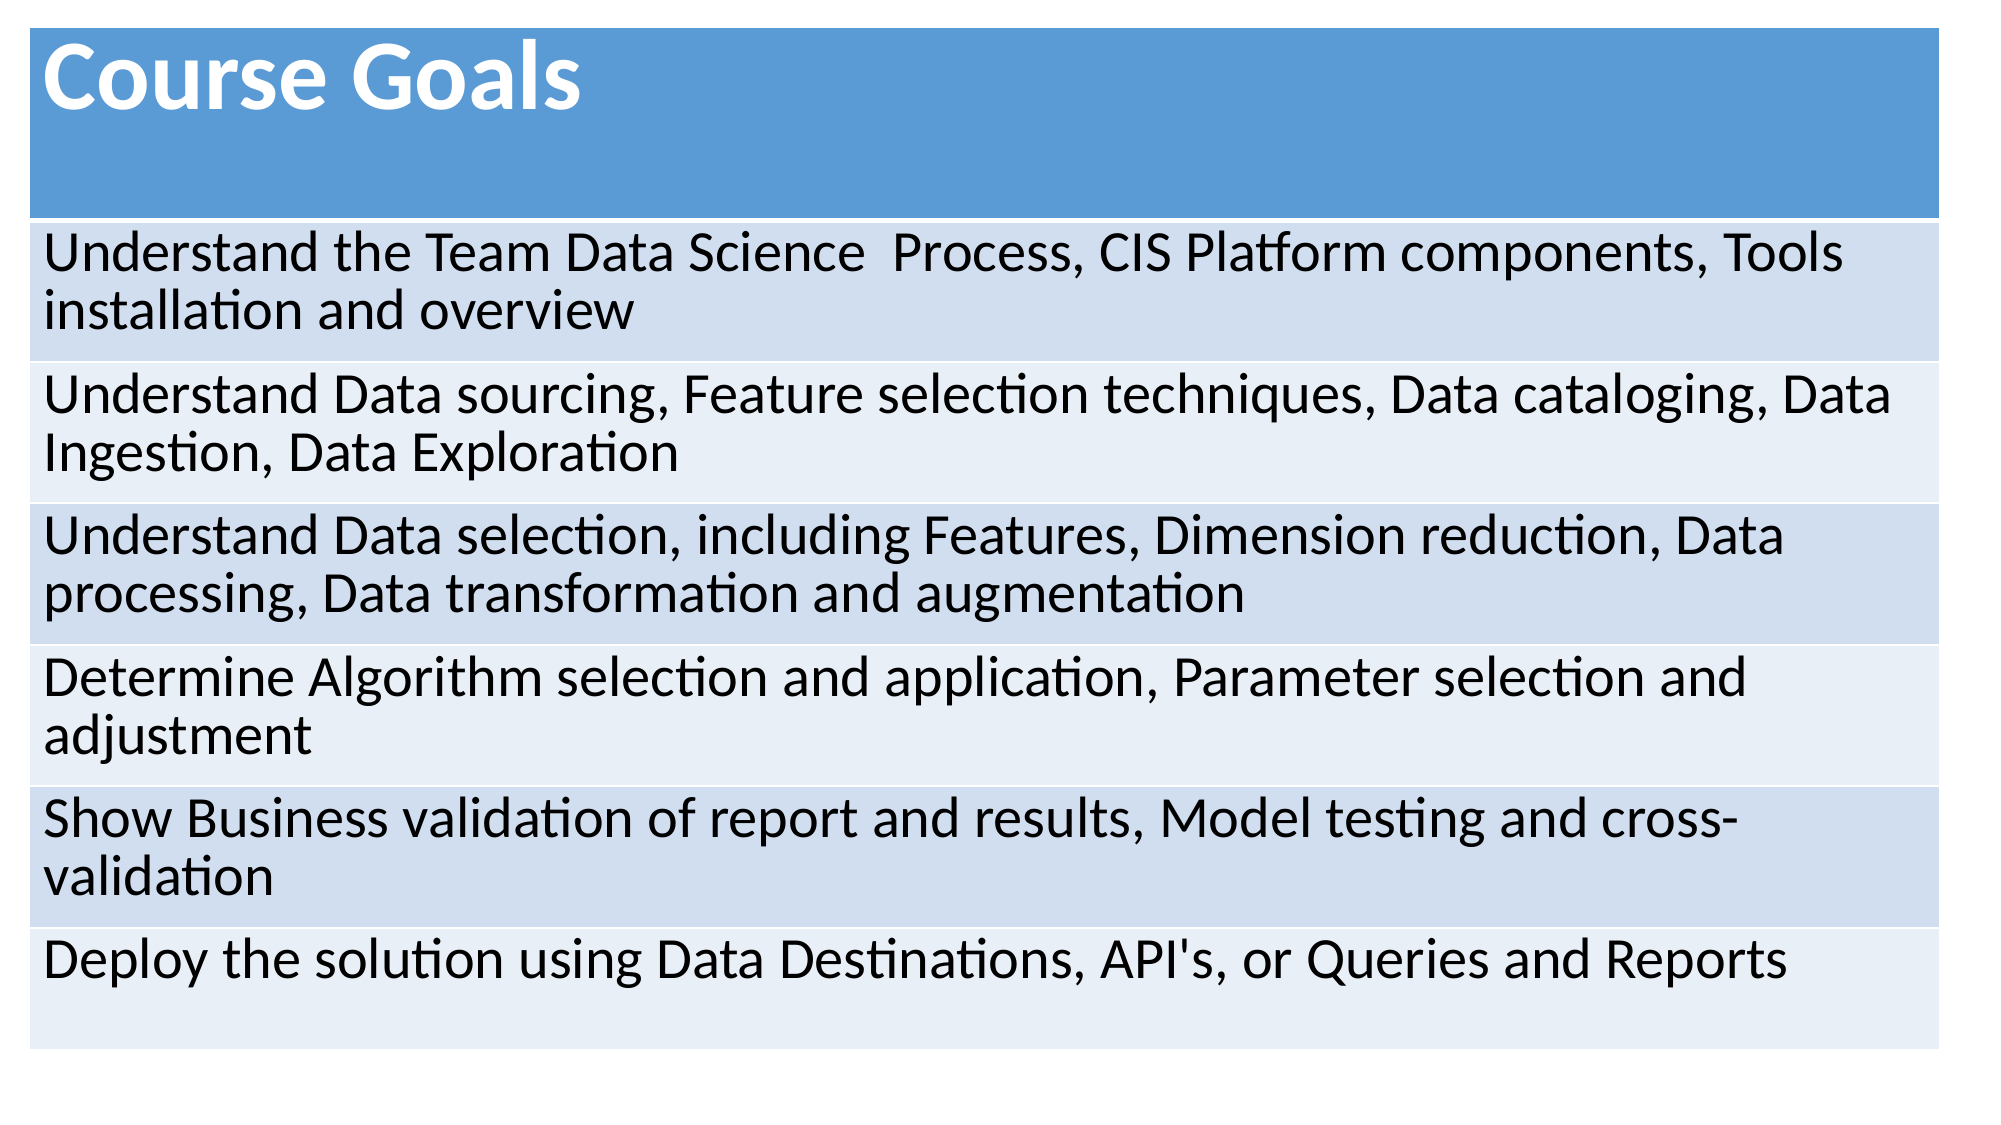

| Course Goals |
| --- |
| Understand the Team Data Science Process, CIS Platform components, Tools installation and overview |
| Understand Data sourcing, Feature selection techniques, Data cataloging, Data Ingestion, Data Exploration |
| Understand Data selection, including Features, Dimension reduction, Data processing, Data transformation and augmentation |
| Determine Algorithm selection and application, Parameter selection and adjustment |
| Show Business validation of report and results, Model testing and cross-validation |
| Deploy the solution using Data Destinations, API's, or Queries and Reports |